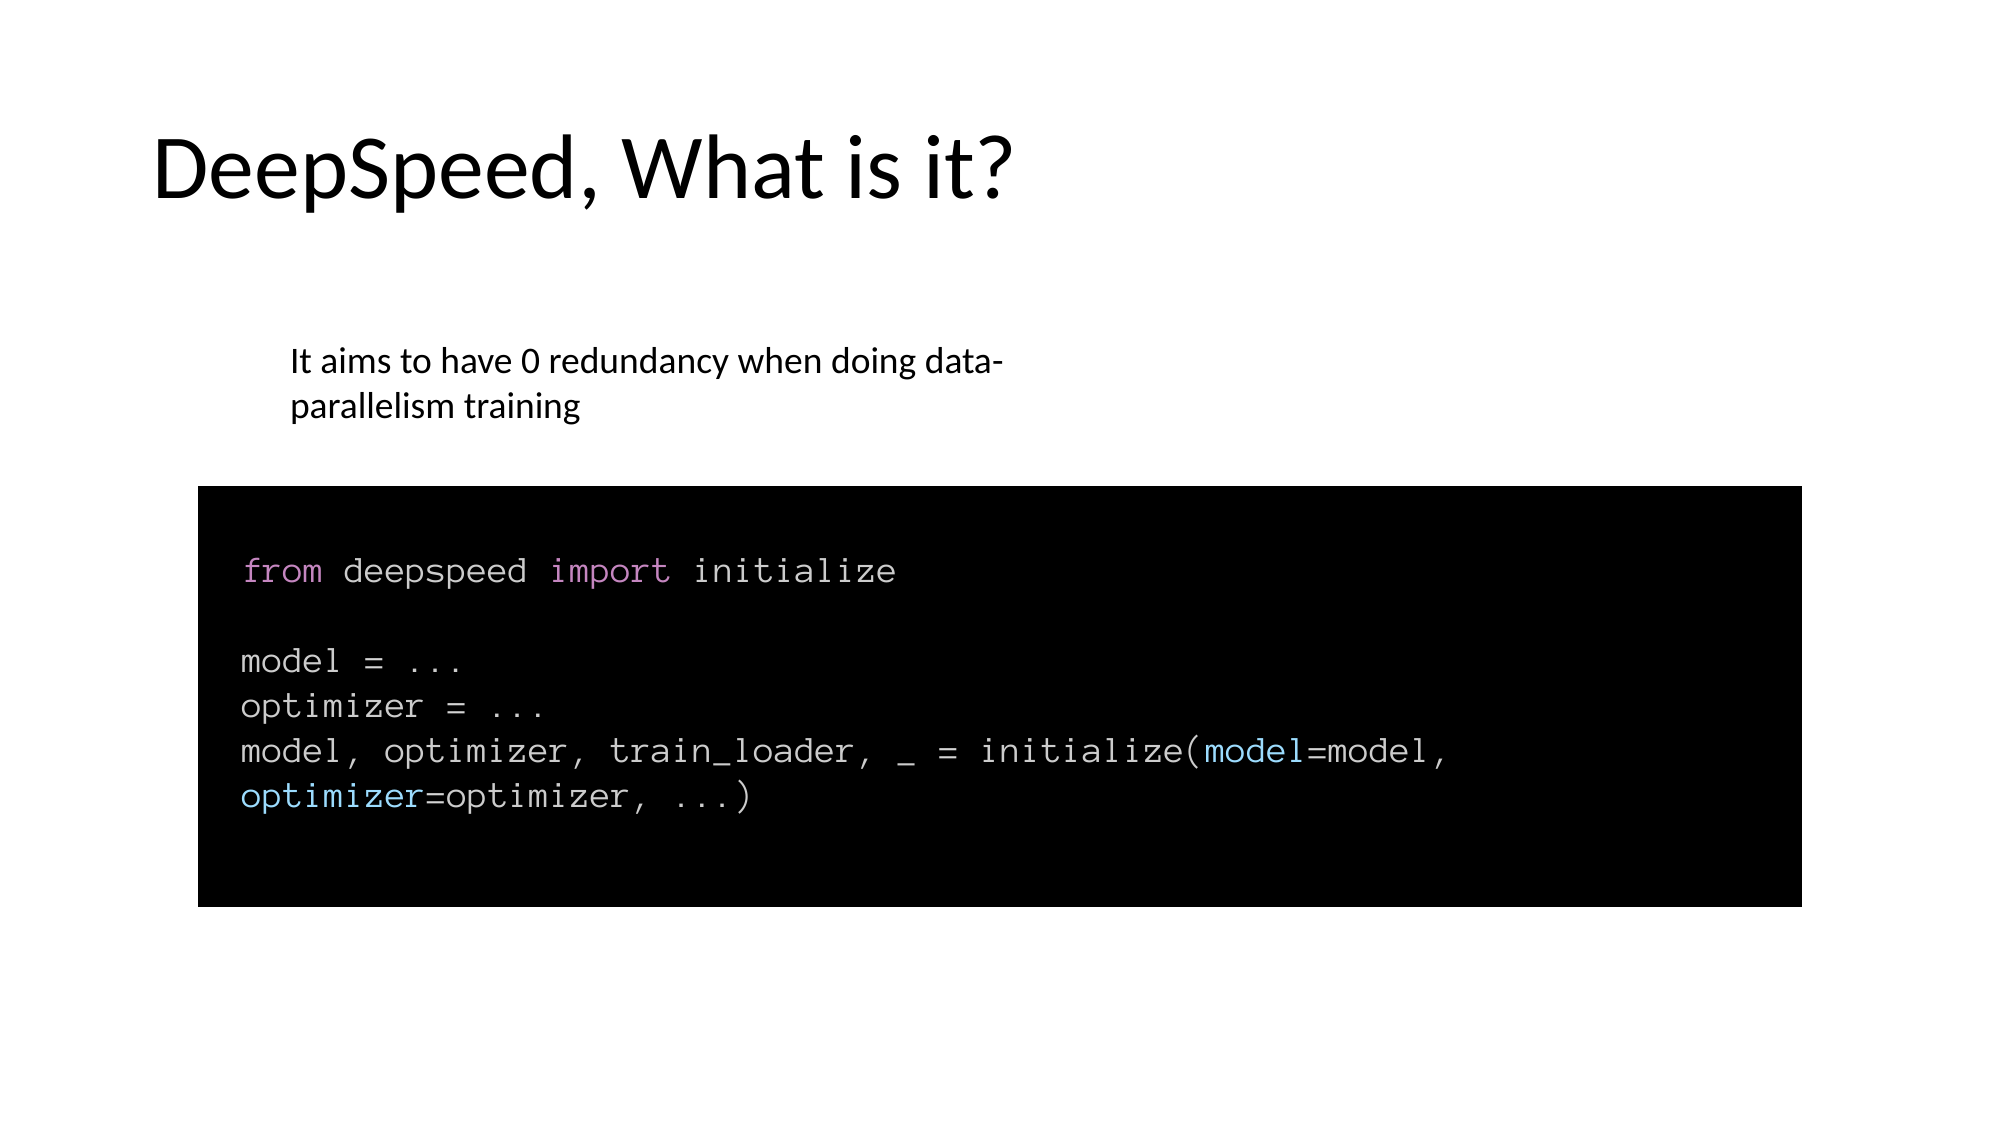

# DeepSpeed, What is it?
It aims to have 0 redundancy when doing data- parallelism training

from deepspeed import initialize
model = ...
optimizer = ...
model, optimizer, train_loader, _ = initialize(model=model, optimizer=optimizer, ...)